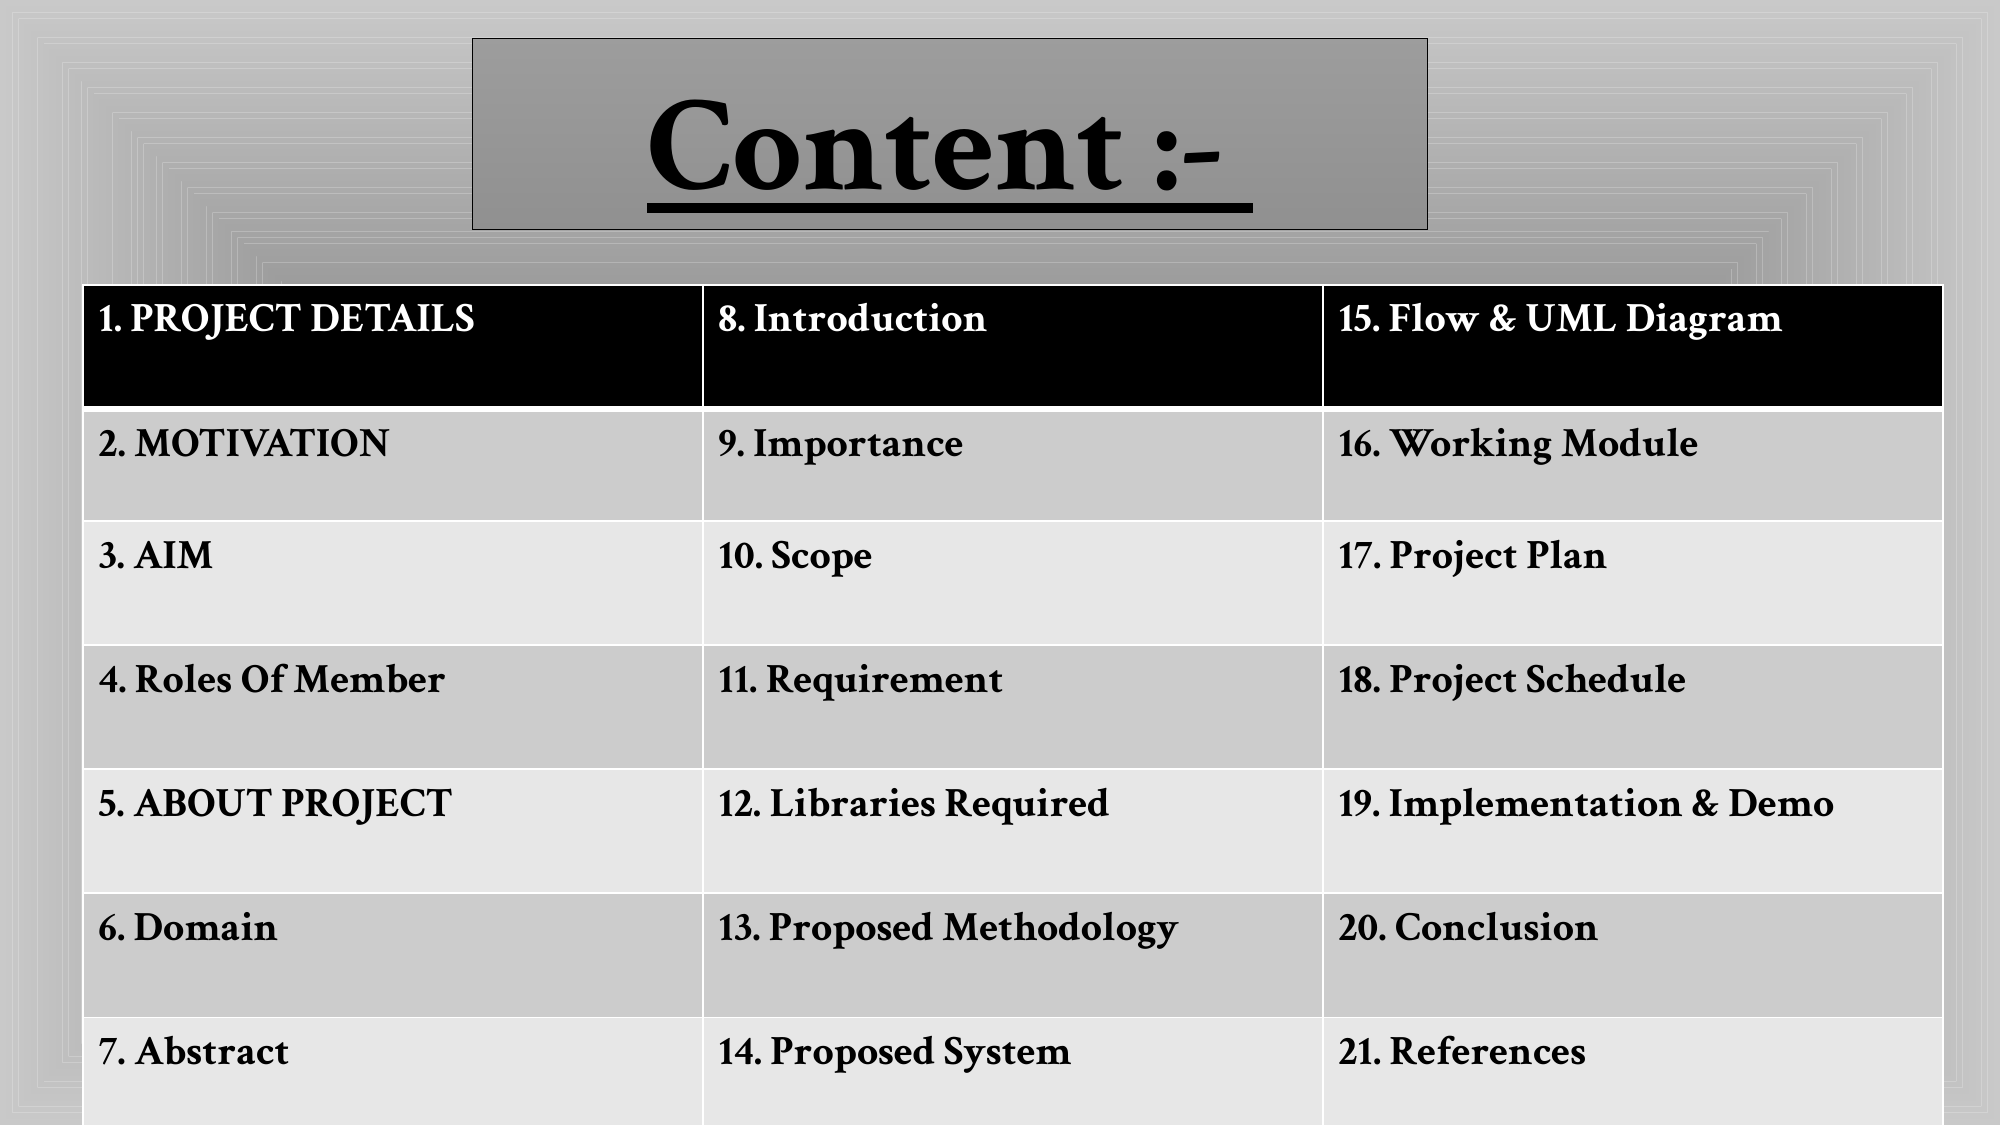

Content :-
| 1. PROJECT DETAILS | 8. Introduction | 15. Flow & UML Diagram |
| --- | --- | --- |
| 2. MOTIVATION | 9. Importance | 16. Working Module |
| 3. AIM | 10. Scope | 17. Project Plan |
| 4. Roles Of Member | 11. Requirement | 18. Project Schedule |
| 5. ABOUT PROJECT | 12. Libraries Required | 19. Implementation & Demo |
| 6. Domain | 13. Proposed Methodology | 20. Conclusion |
| 7. Abstract | 14. Proposed System | 21. References |